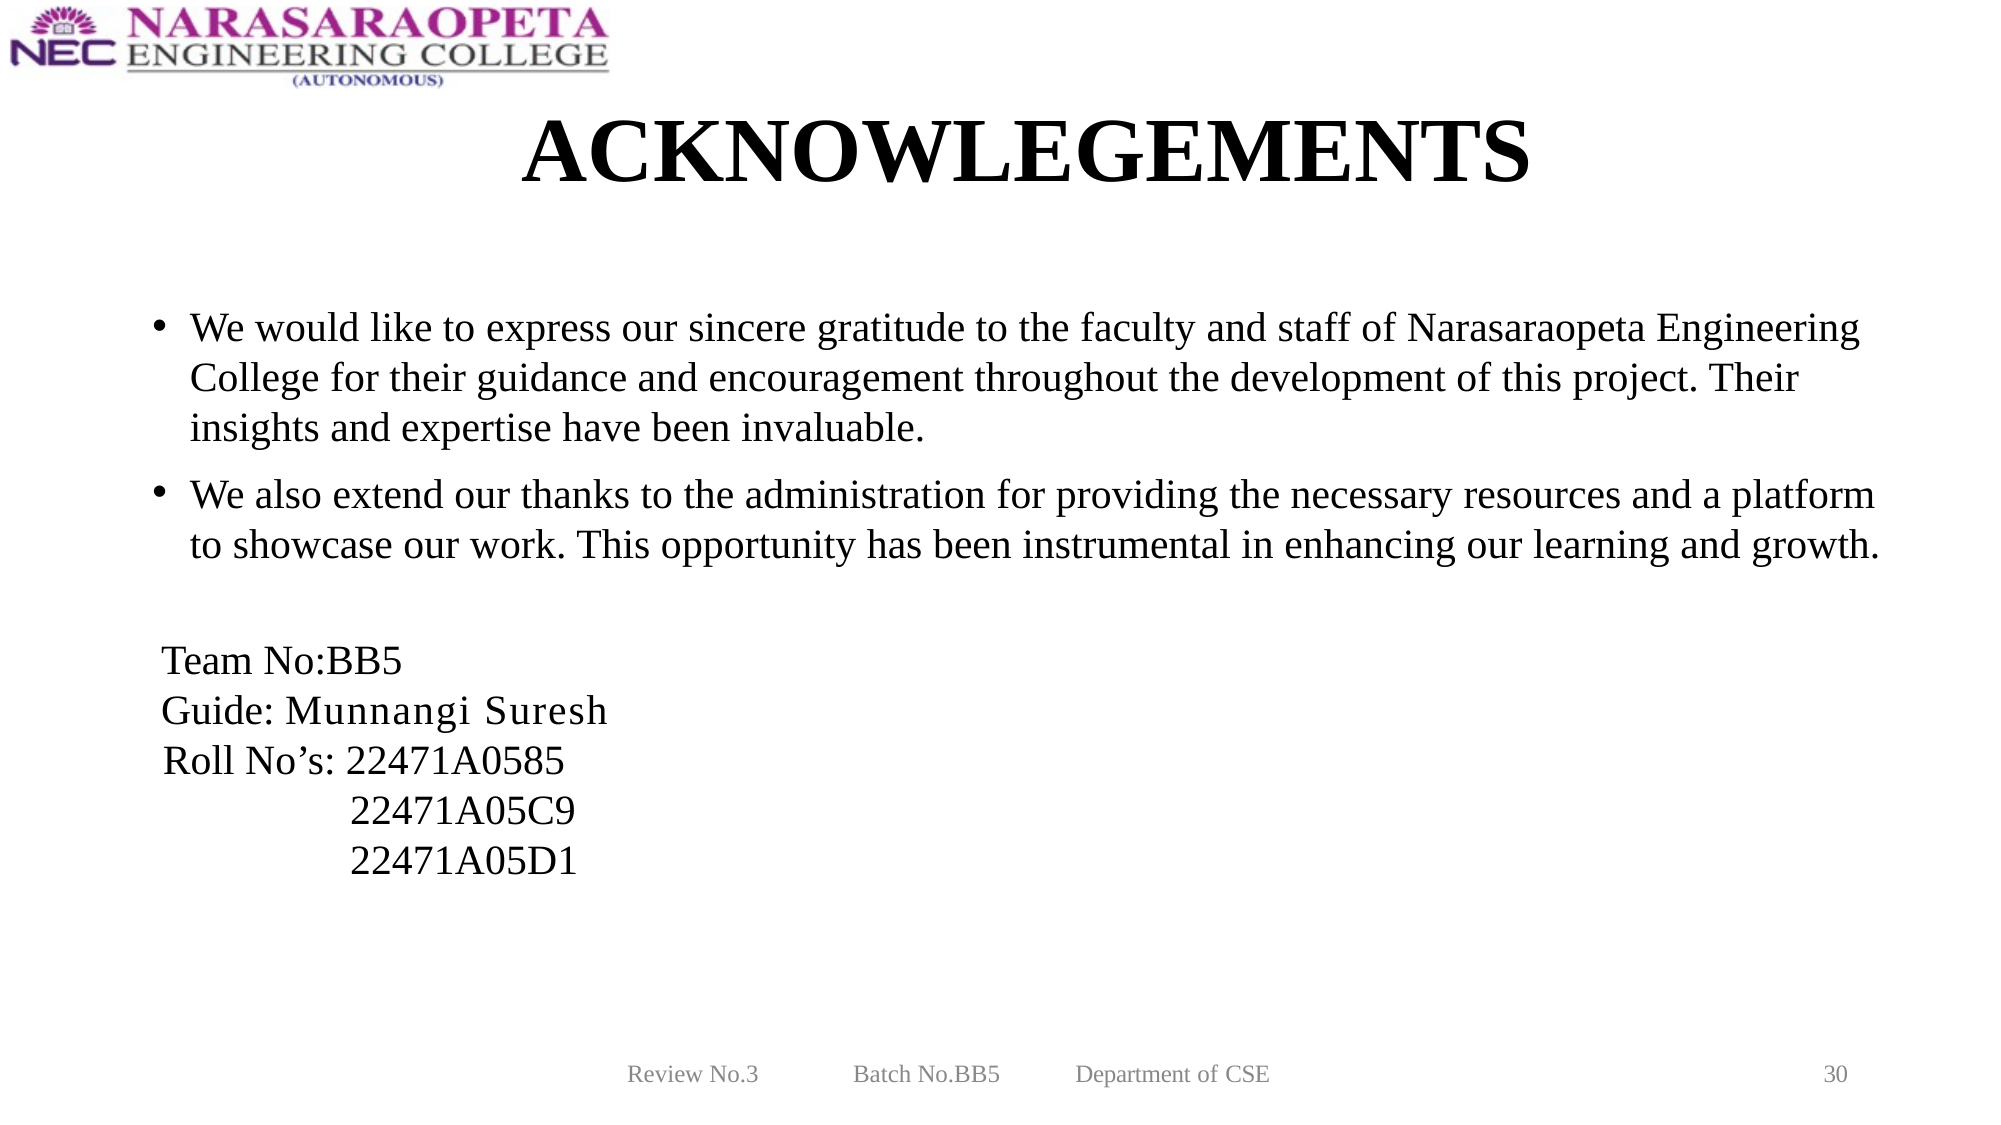

# ACKNOWLEGEMENTS
We would like to express our sincere gratitude to the faculty and staff of Narasaraopeta Engineering College for their guidance and encouragement throughout the development of this project. Their insights and expertise have been invaluable.
We also extend our thanks to the administration for providing the necessary resources and a platform to showcase our work. This opportunity has been instrumental in enhancing our learning and growth.

 Team No:BB5
 Guide: Munnangi Suresh
 Roll No’s: 22471A0585
                   22471A05C9
                   22471A05D1

Review No.3
Batch No.BB5
Department of CSE
30